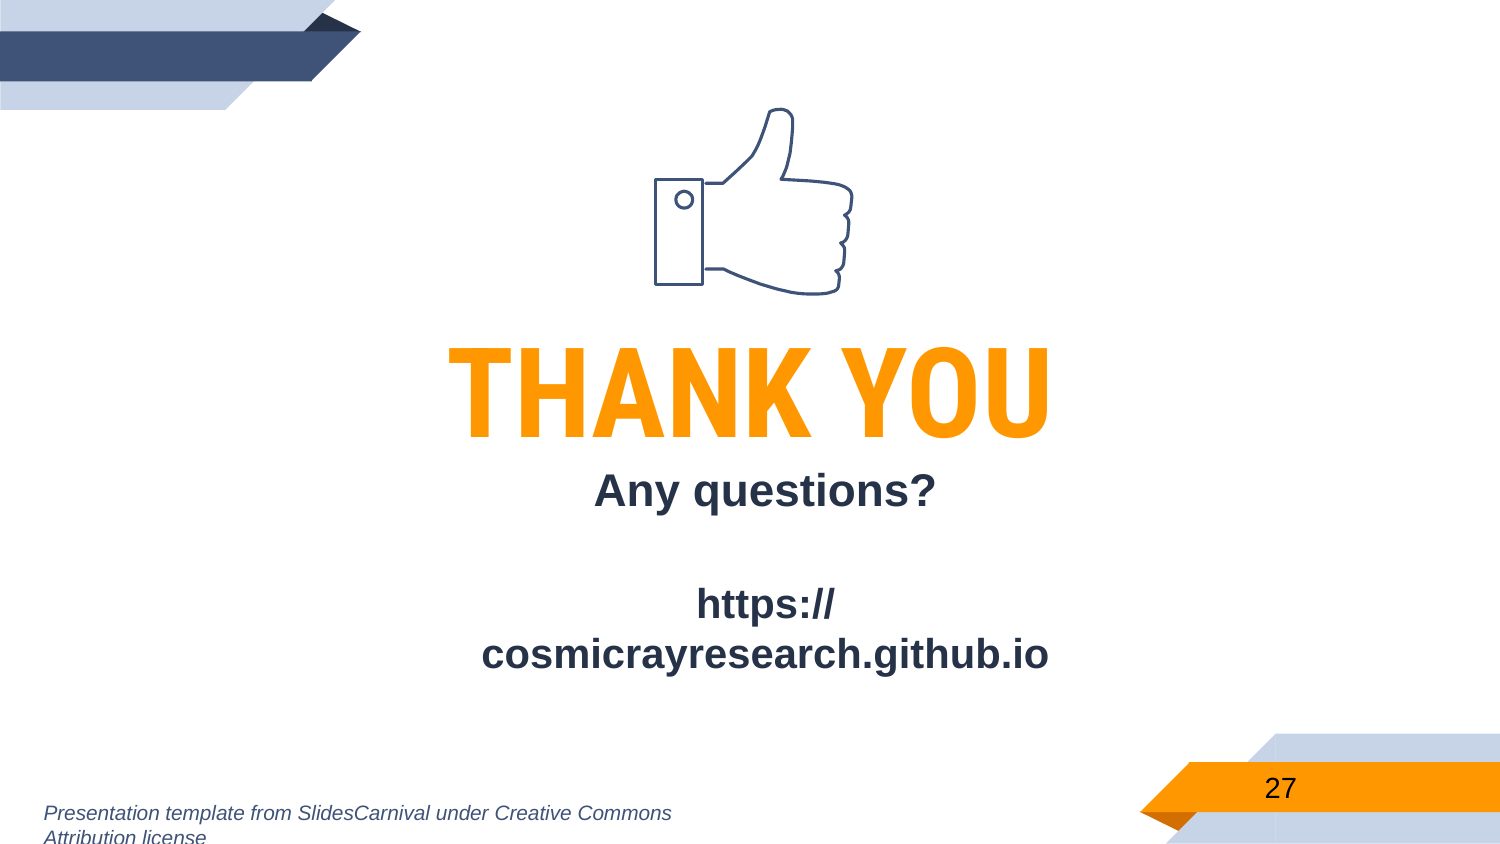

THANK YOU
Any questions?

https://cosmicrayresearch.github.io
27
Presentation template from SlidesCarnival under Creative Commons Attribution license